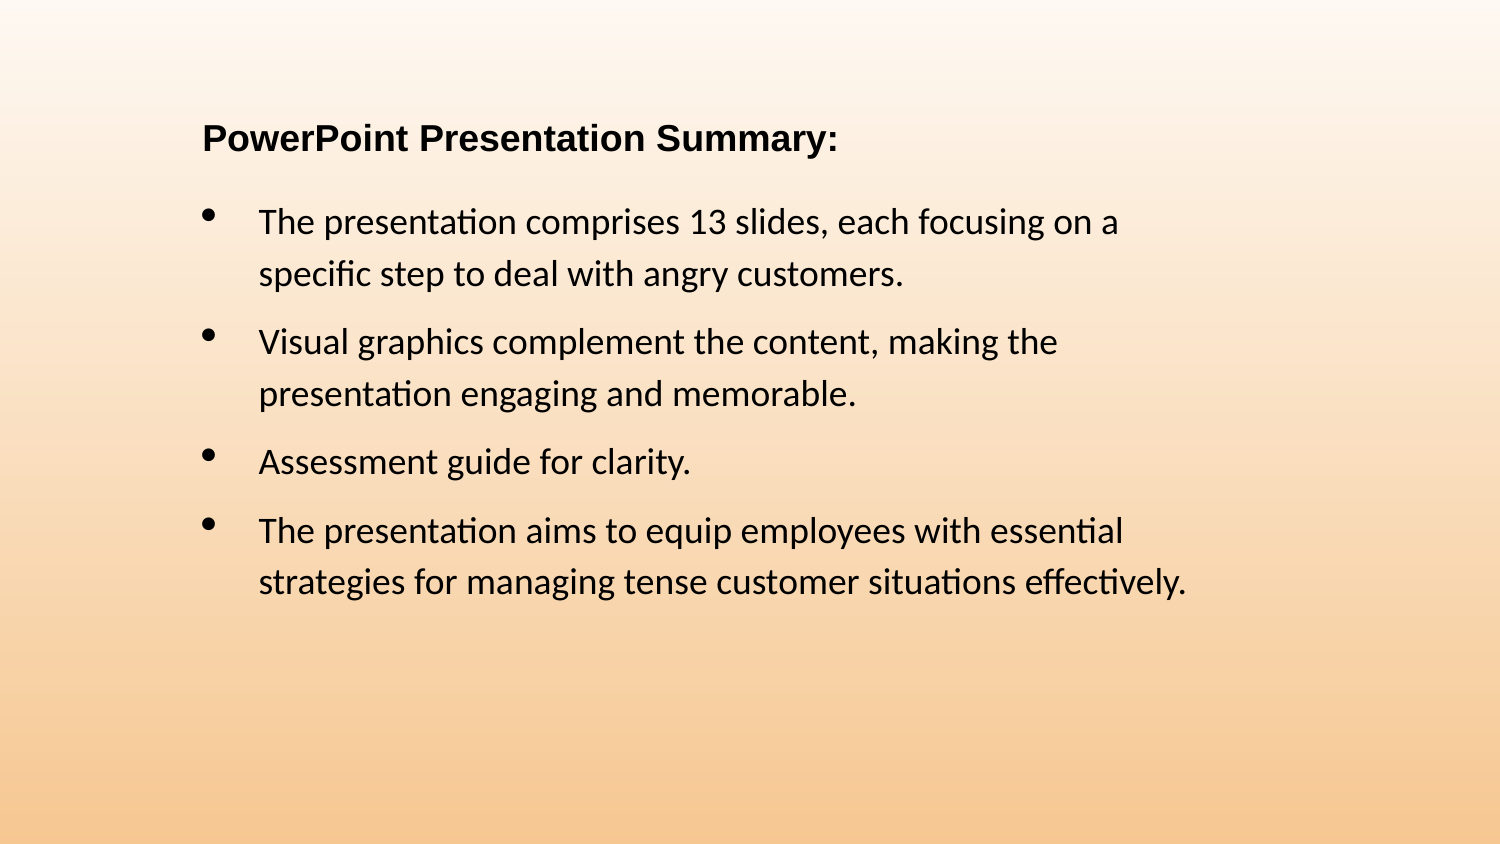

PowerPoint Presentation Summary:
The presentation comprises 13 slides, each focusing on a specific step to deal with angry customers.
Visual graphics complement the content, making the presentation engaging and memorable.
Assessment guide for clarity.
The presentation aims to equip employees with essential strategies for managing tense customer situations effectively.